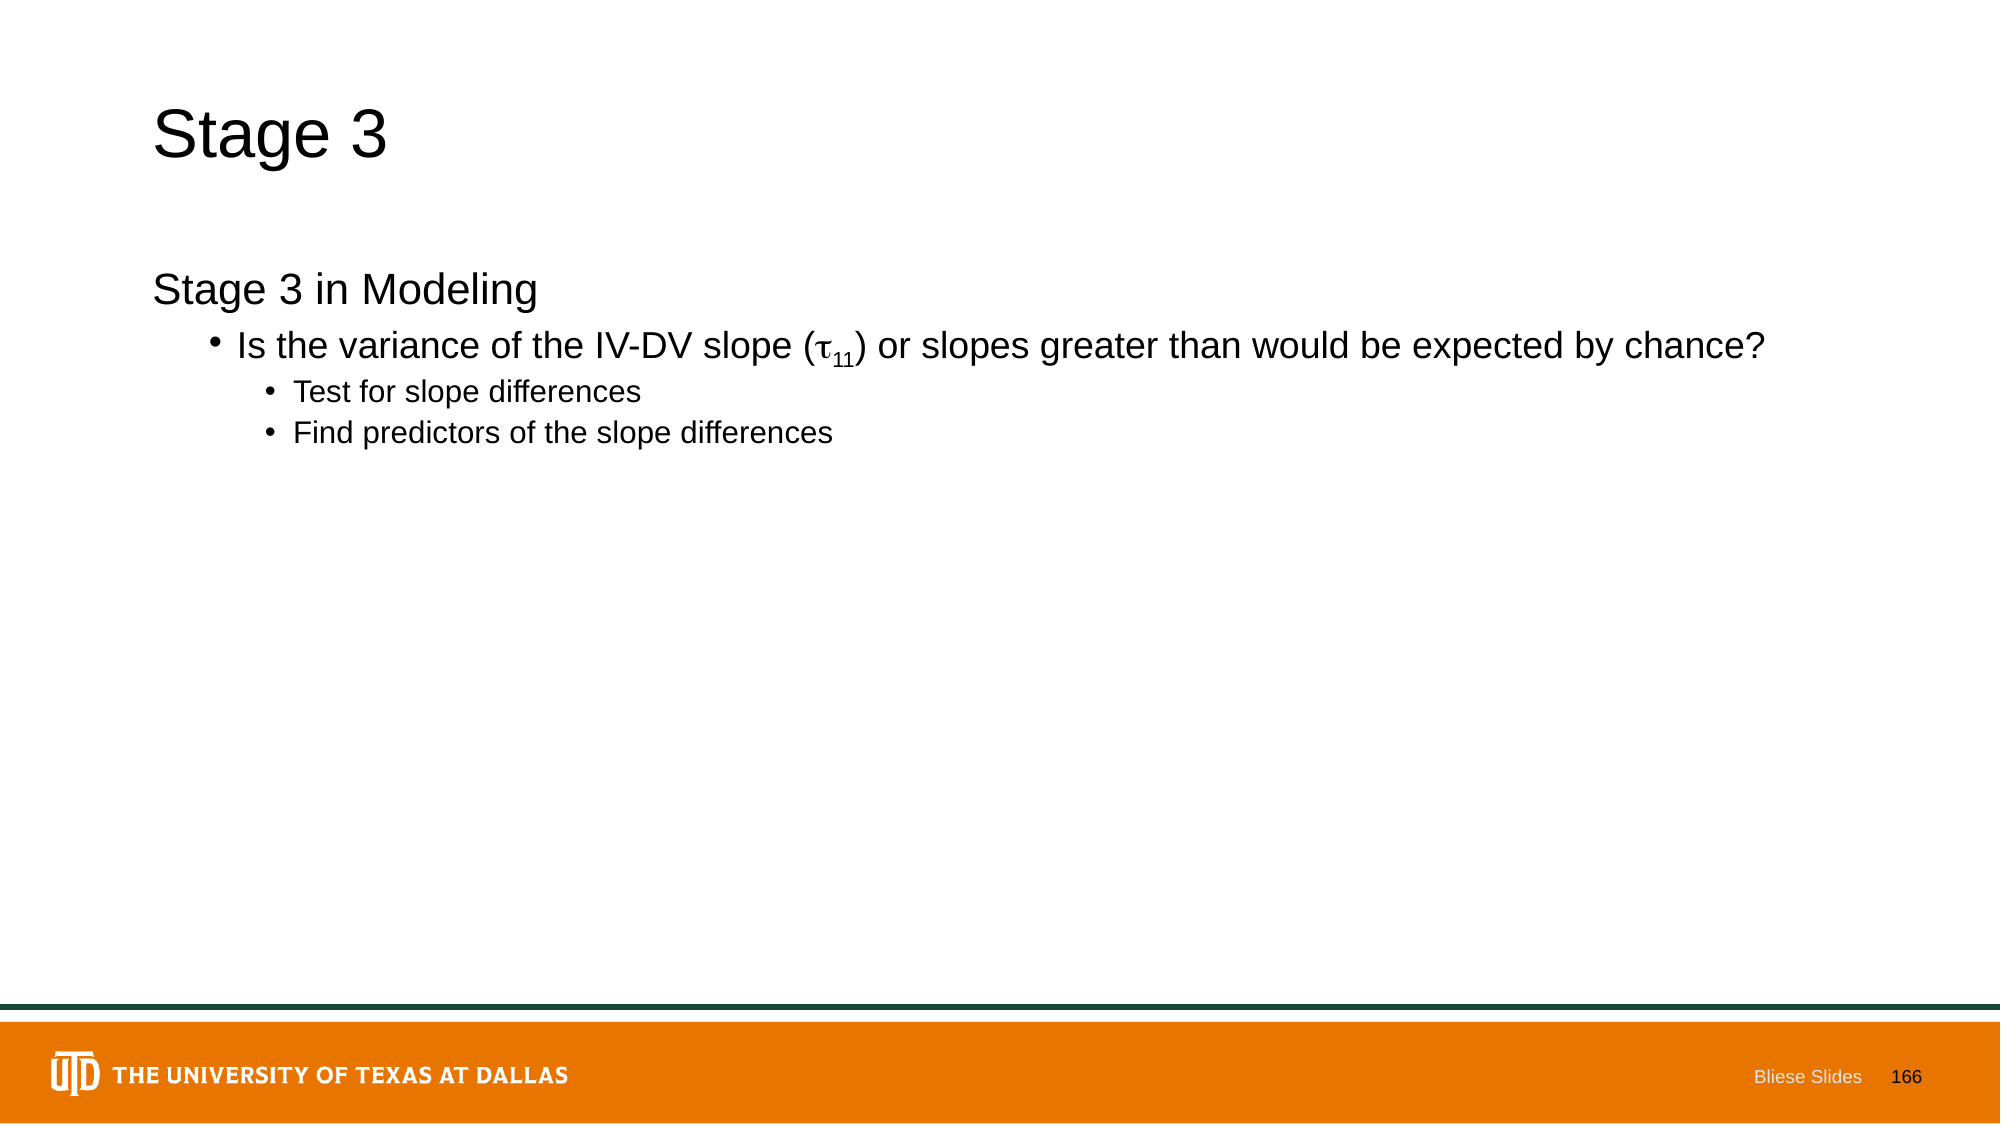

# Stage 3
Stage 3 in Modeling
Is the variance of the IV-DV slope (τ11) or slopes greater than would be expected by chance?
Test for slope differences
Find predictors of the slope differences
Bliese Slides
166